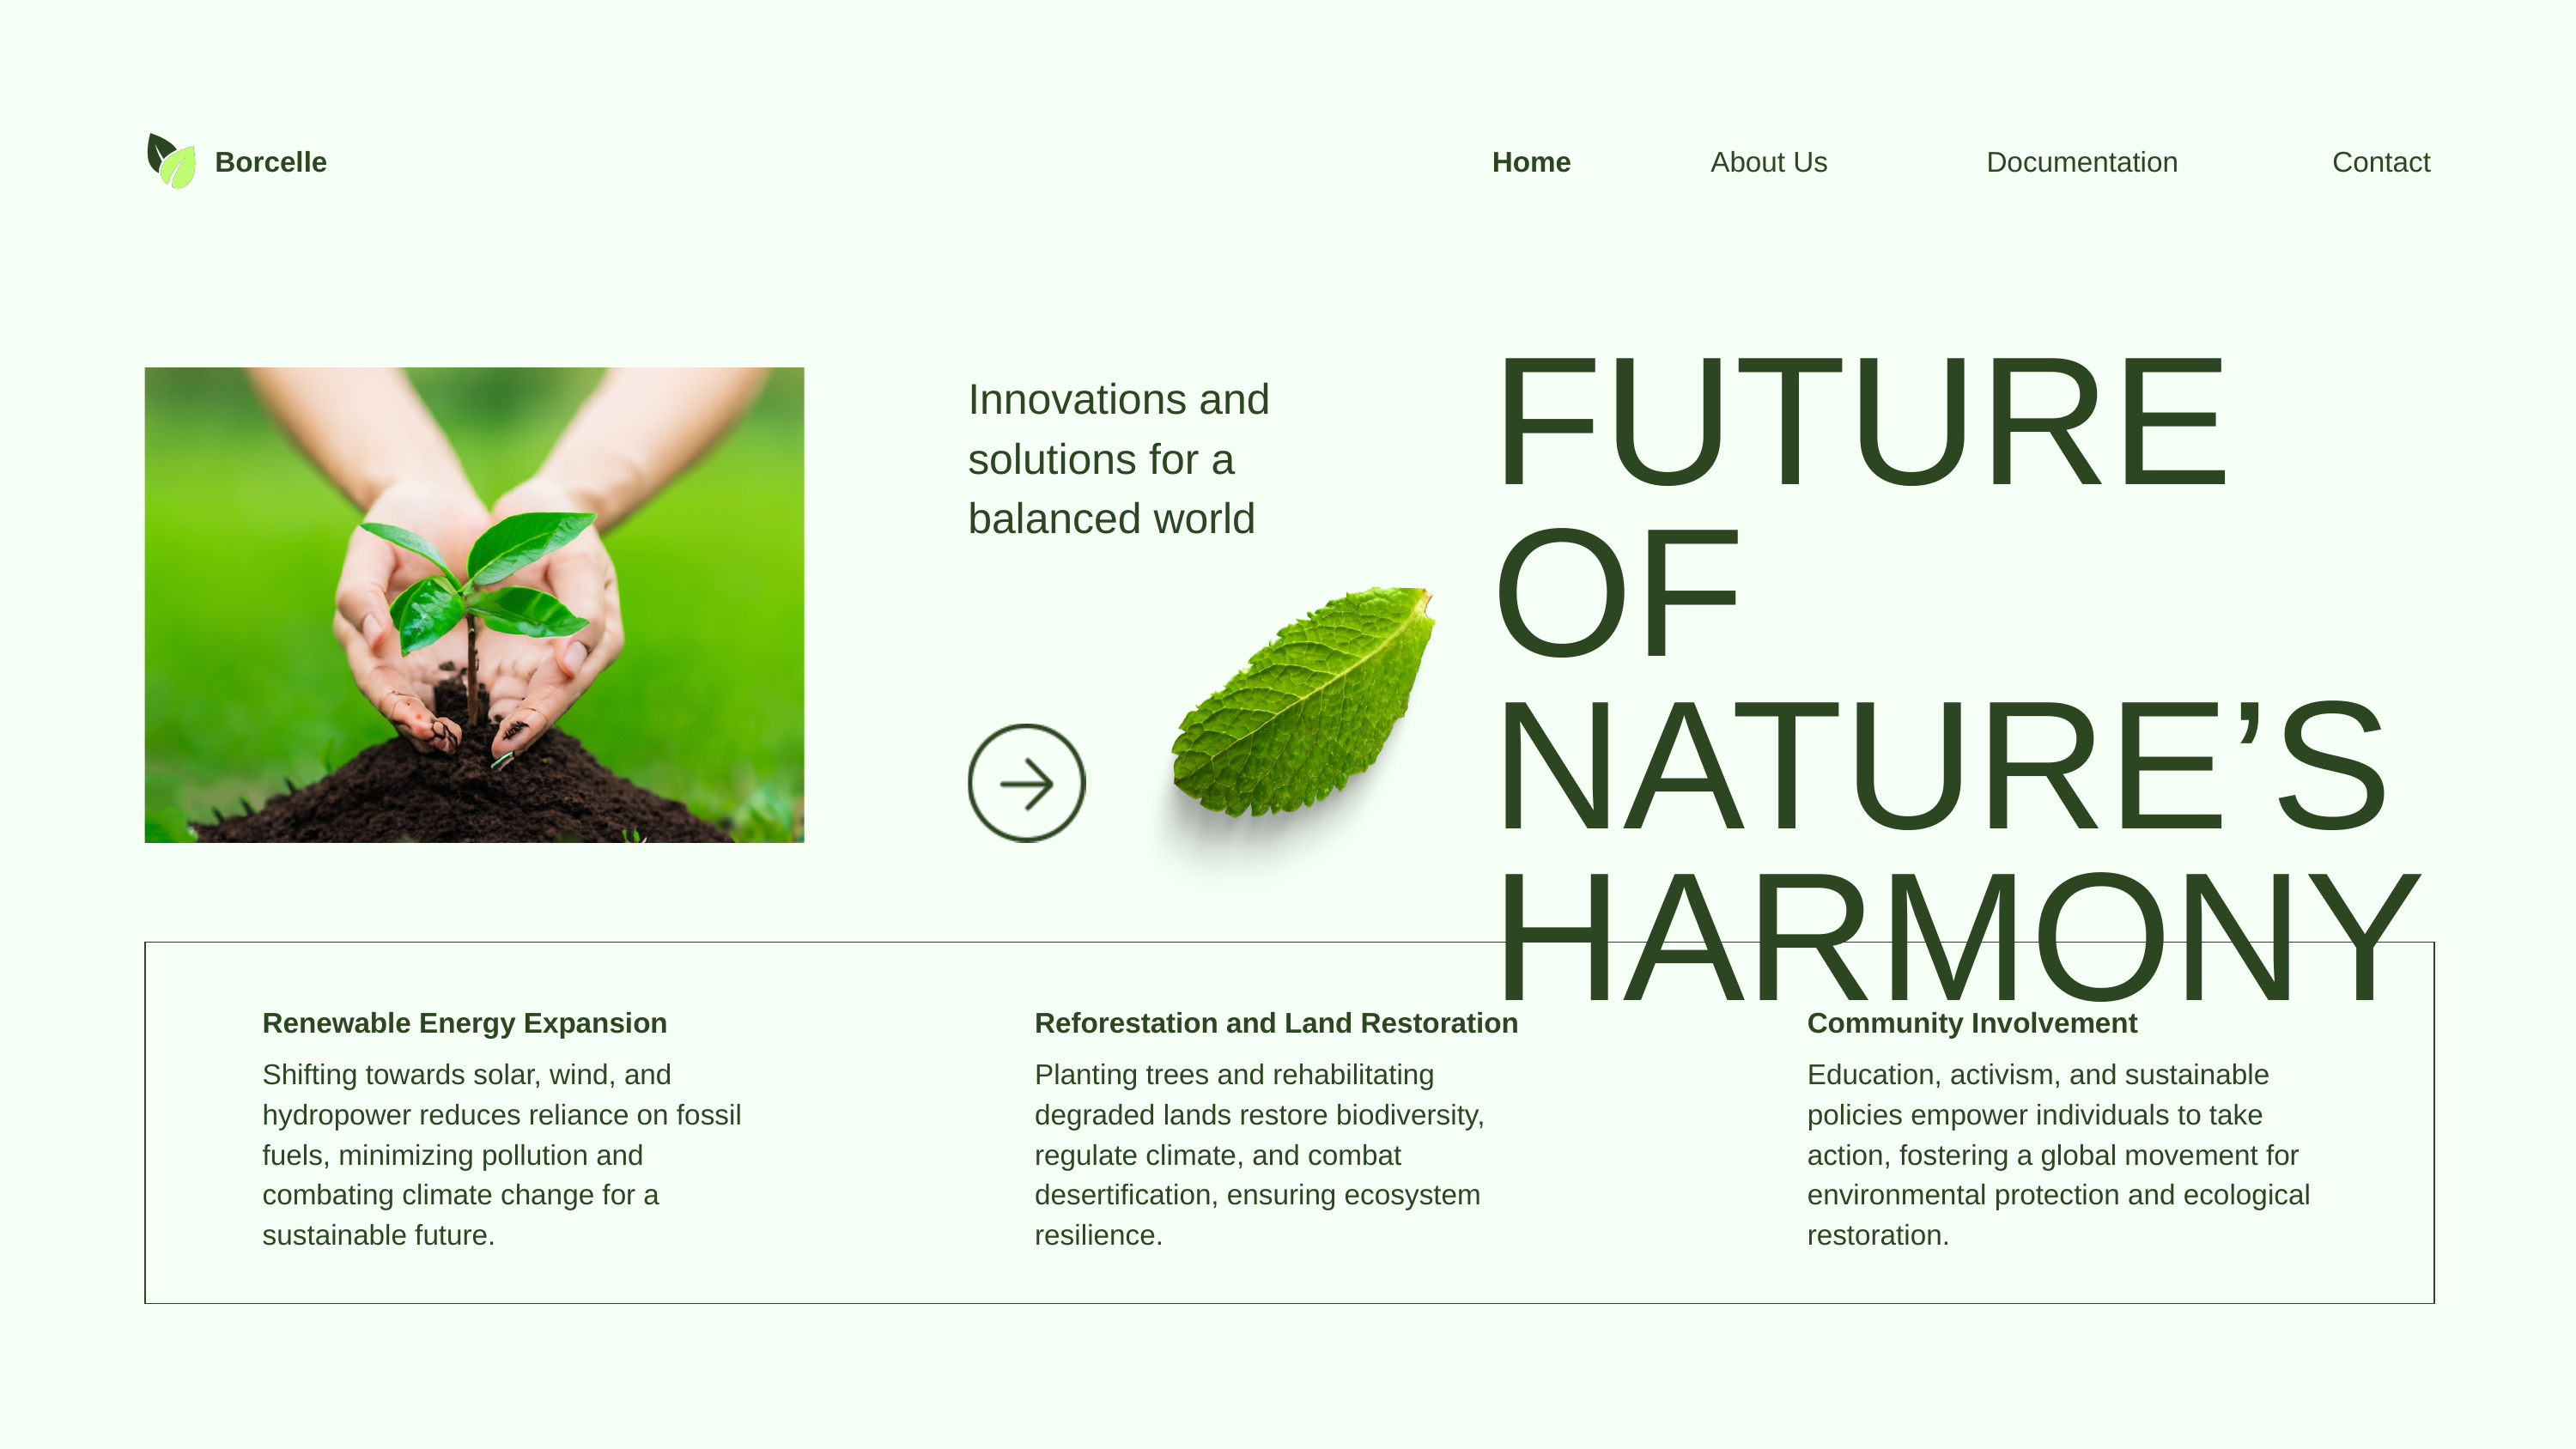

Borcelle
Home
About Us
Documentation
Contact
FUTURE OF NATURE’S HARMONY
Innovations and solutions for a balanced world

Renewable Energy Expansion
Reforestation and Land Restoration
Community Involvement
Shifting towards solar, wind, and hydropower reduces reliance on fossil fuels, minimizing pollution and combating climate change for a sustainable future.
Planting trees and rehabilitating degraded lands restore biodiversity, regulate climate, and combat desertification, ensuring ecosystem resilience.
Education, activism, and sustainable policies empower individuals to take action, fostering a global movement for environmental protection and ecological restoration.